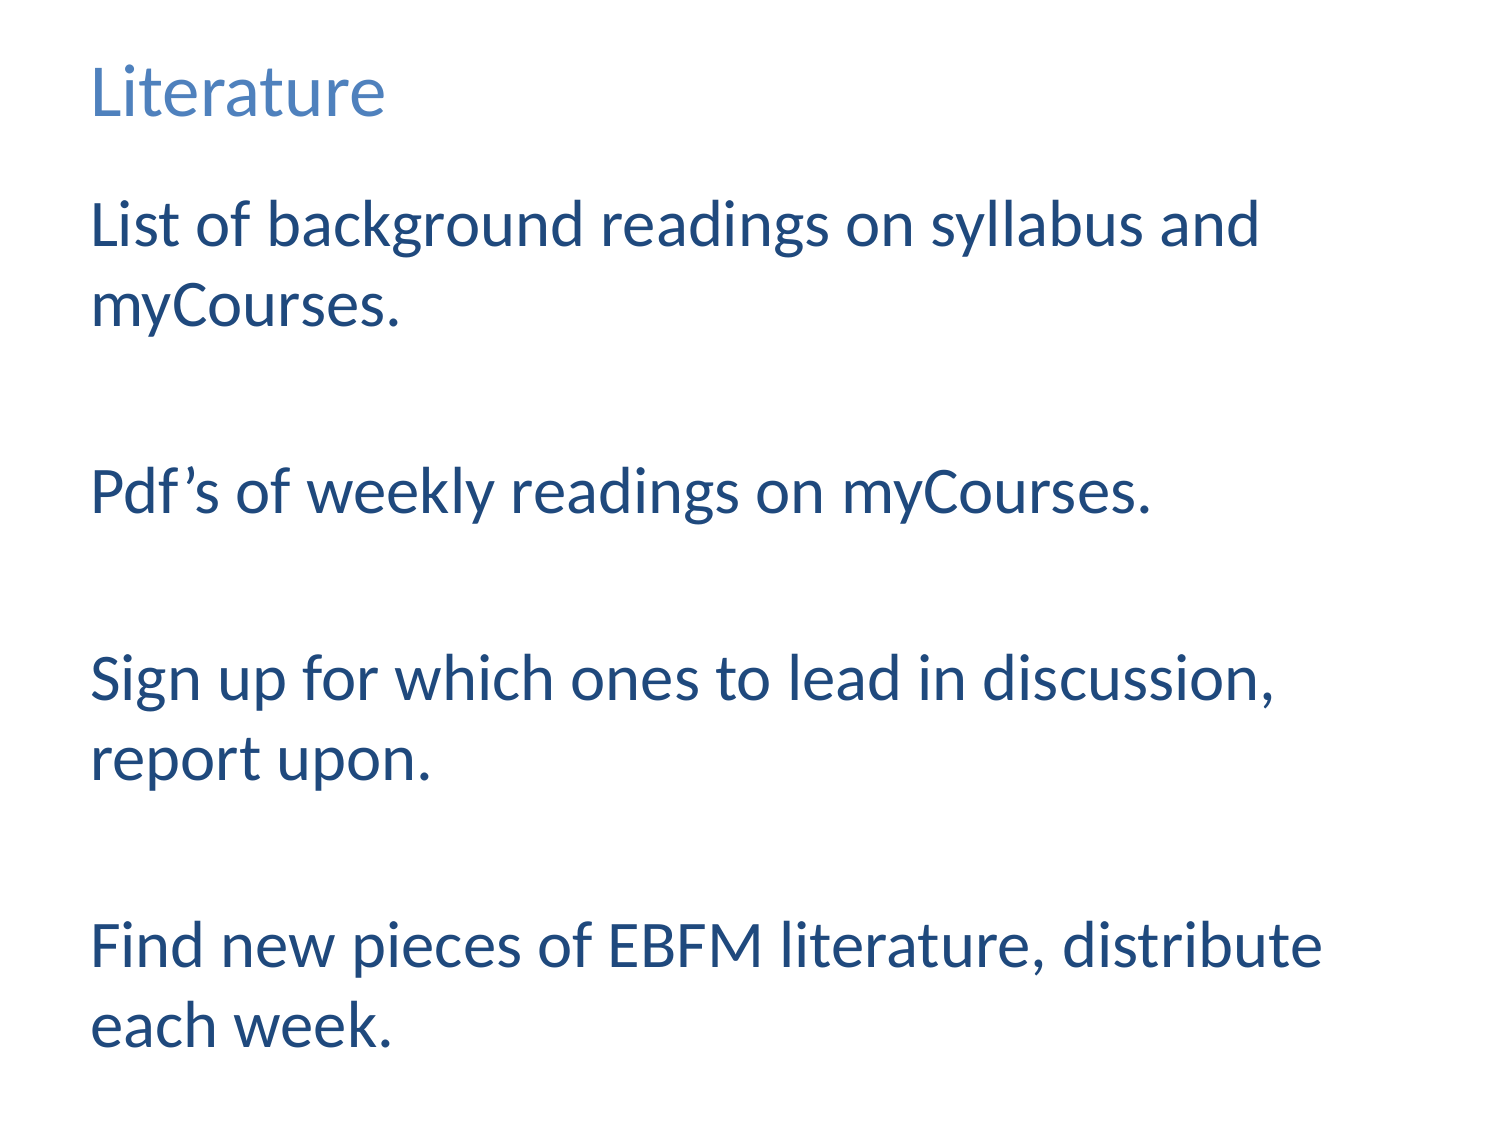

# Literature
List of background readings on syllabus and myCourses.

Pdf’s of weekly readings on myCourses.

Sign up for which ones to lead in discussion, report upon.

Find new pieces of EBFM literature, distribute each week.